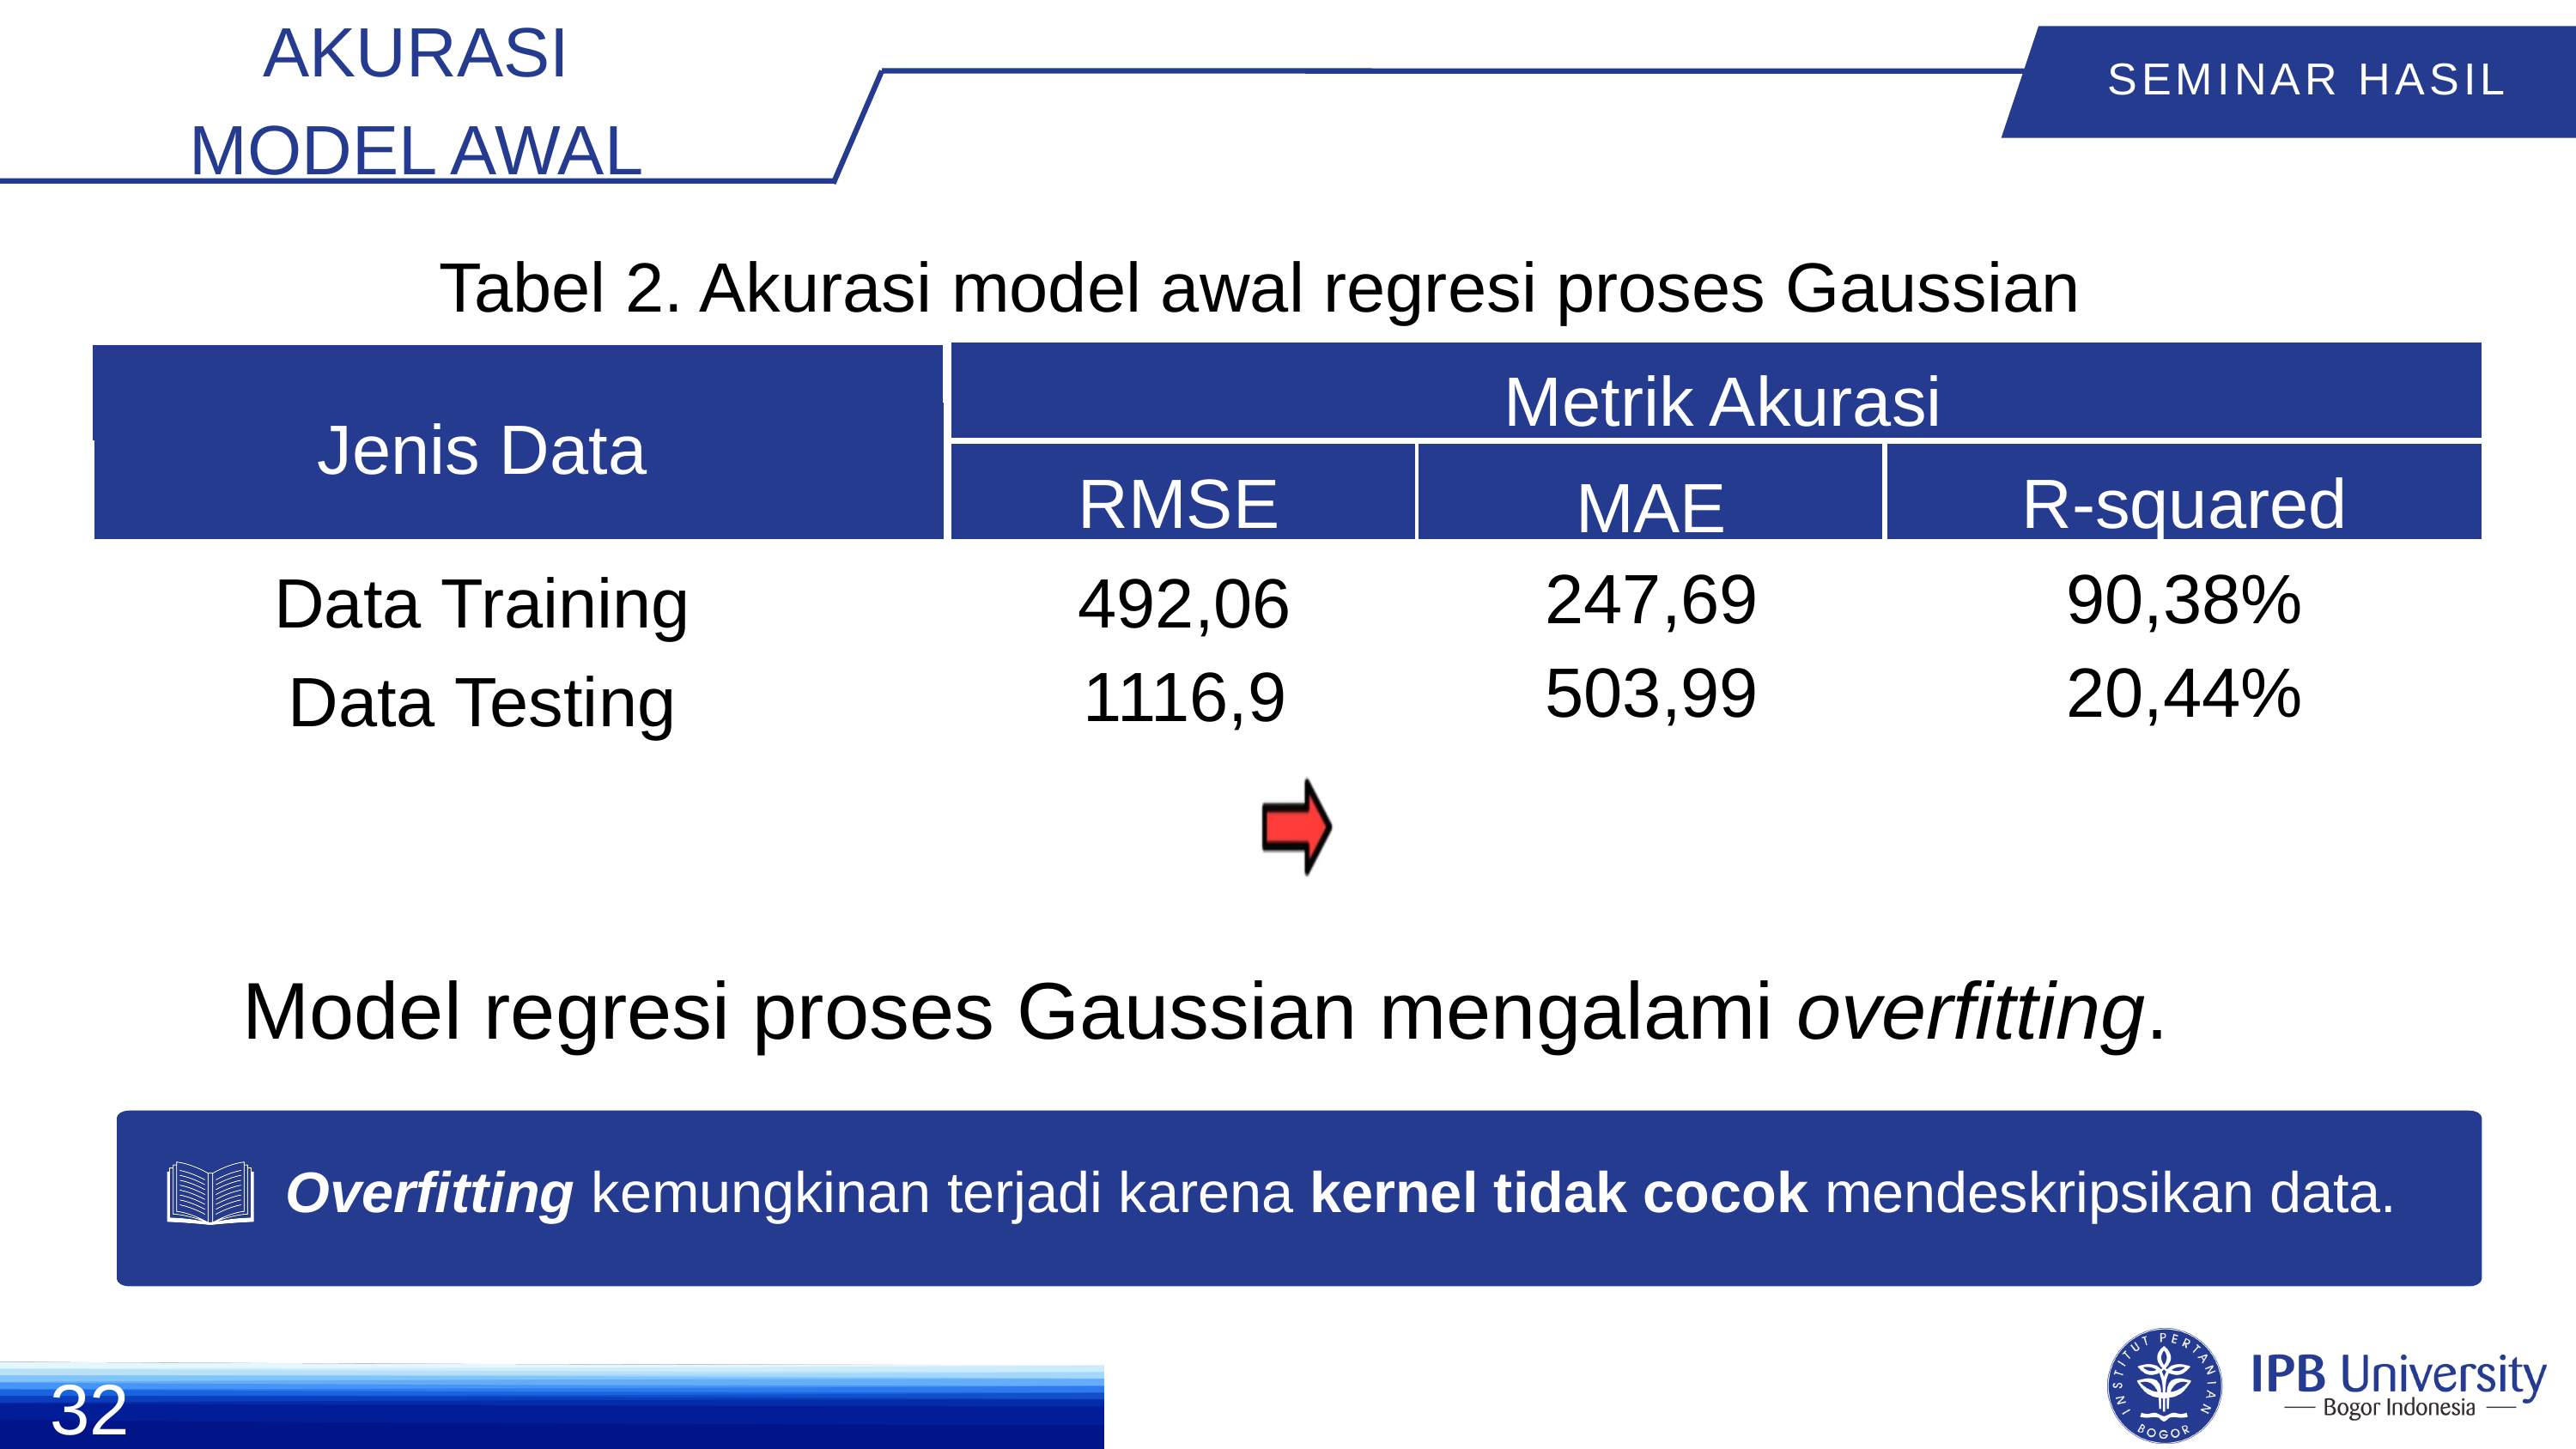

AKURASI
MODEL AWAL

SEMINAR HASIL

Tabel 2. Akurasi model awal regresi proses Gaussian

Metrik Akurasi

Jenis Data

RMSE
R-squared
MAE
247,69
90,38%
Data Training
492,06
503,99
20,44%
1116,9
Data Testing

Model regresi proses Gaussian mengalami overfitting.

Overfitting kemungkinan terjadi karena kernel tidak cocok mendeskripsikan data.

32